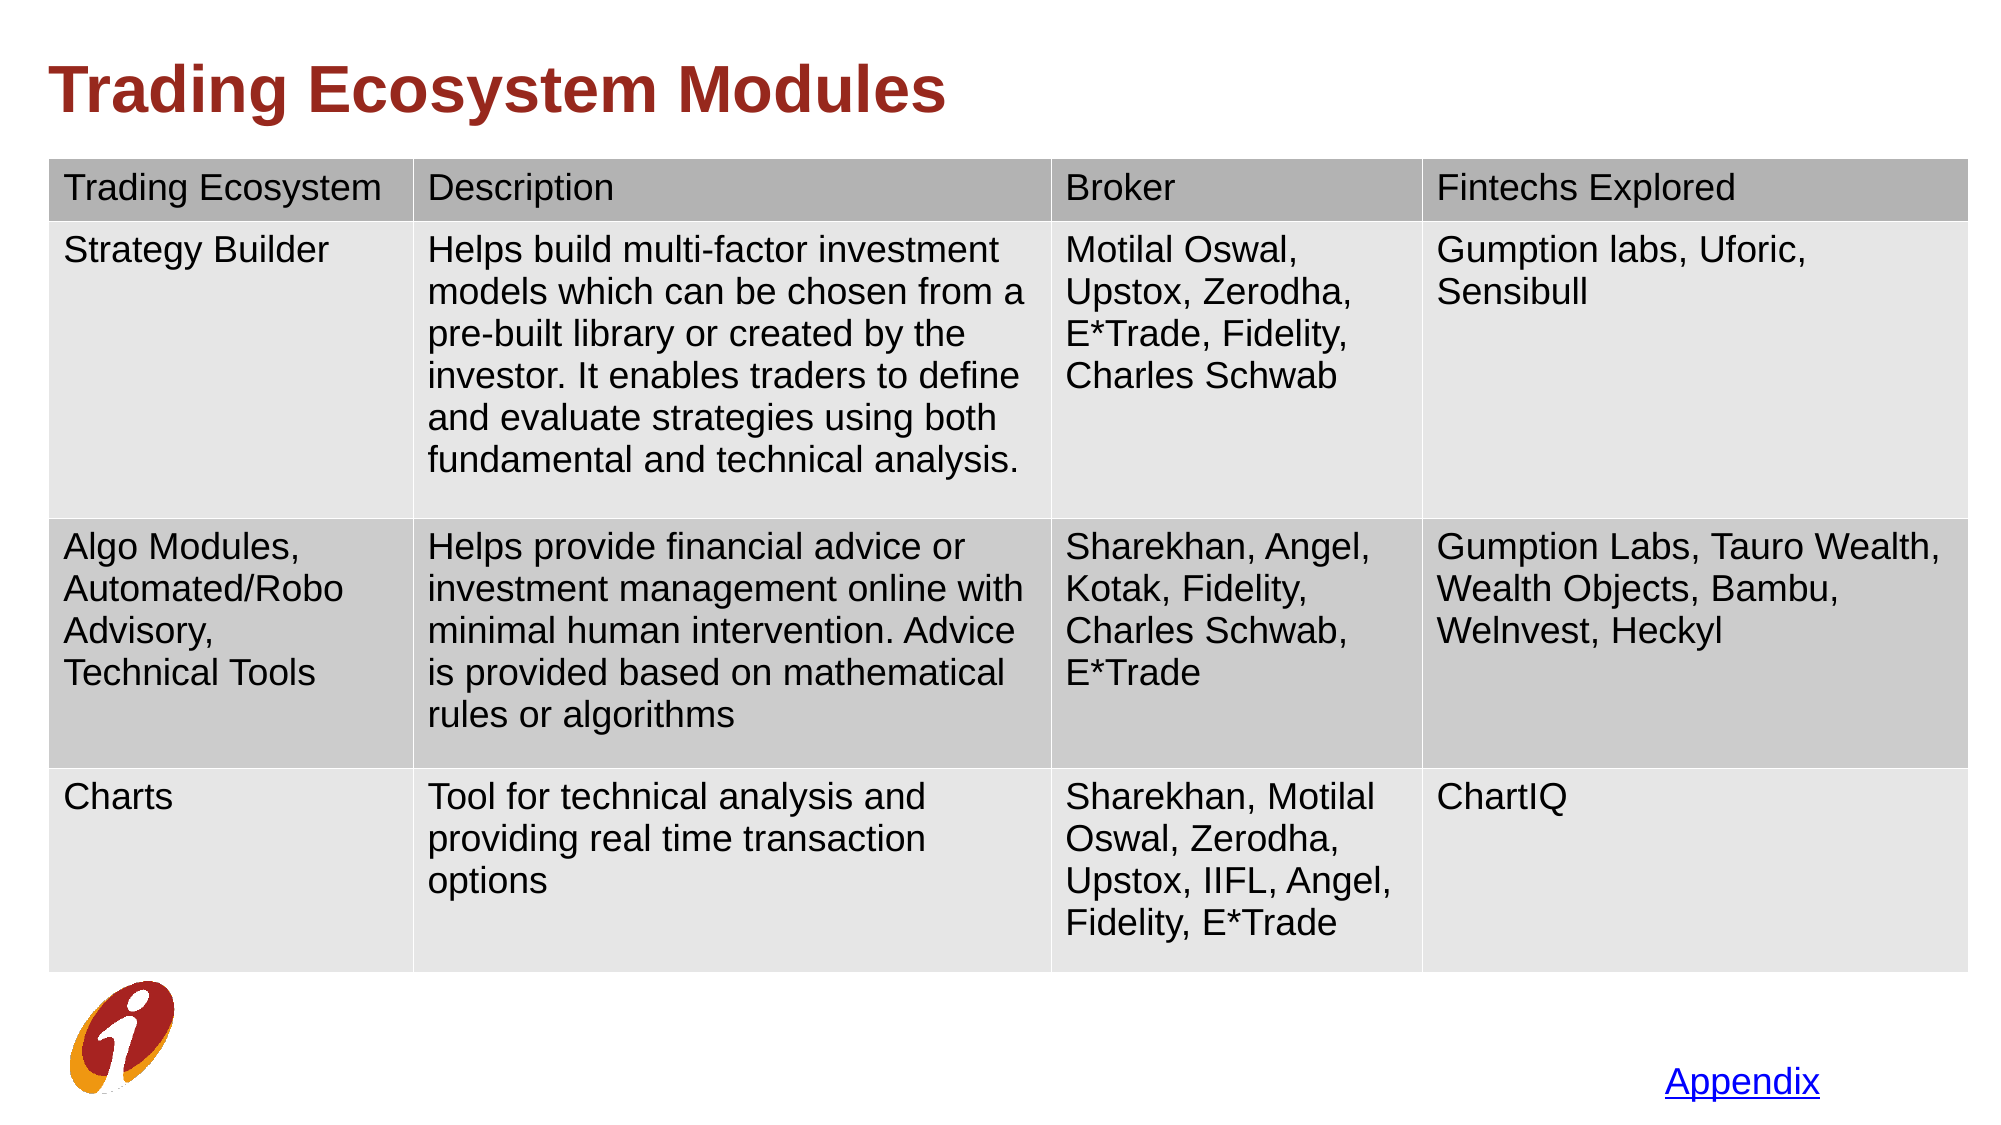

Trading Ecosystem Modules
| Trading Ecosystem | Description | Broker | Fintechs Explored |
| --- | --- | --- | --- |
| Strategy Builder | Helps build multi-factor investment models which can be chosen from a pre-built library or created by the investor. It enables traders to define and evaluate strategies using both fundamental and technical analysis. | Motilal Oswal, Upstox, Zerodha, E\*Trade, Fidelity, Charles Schwab | Gumption labs, Uforic, Sensibull |
| Algo Modules, Automated/Robo Advisory, Technical Tools | Helps provide financial advice or investment management online with minimal human intervention. Advice is provided based on mathematical rules or algorithms | Sharekhan, Angel, Kotak, Fidelity, Charles Schwab, E\*Trade | Gumption Labs, Tauro Wealth, Wealth Objects, Bambu, Welnvest, Heckyl |
| Charts | Tool for technical analysis and providing real time transaction options | Sharekhan, Motilal Oswal, Zerodha, Upstox, IIFL, Angel, Fidelity, E\*Trade | ChartIQ |
Appendix